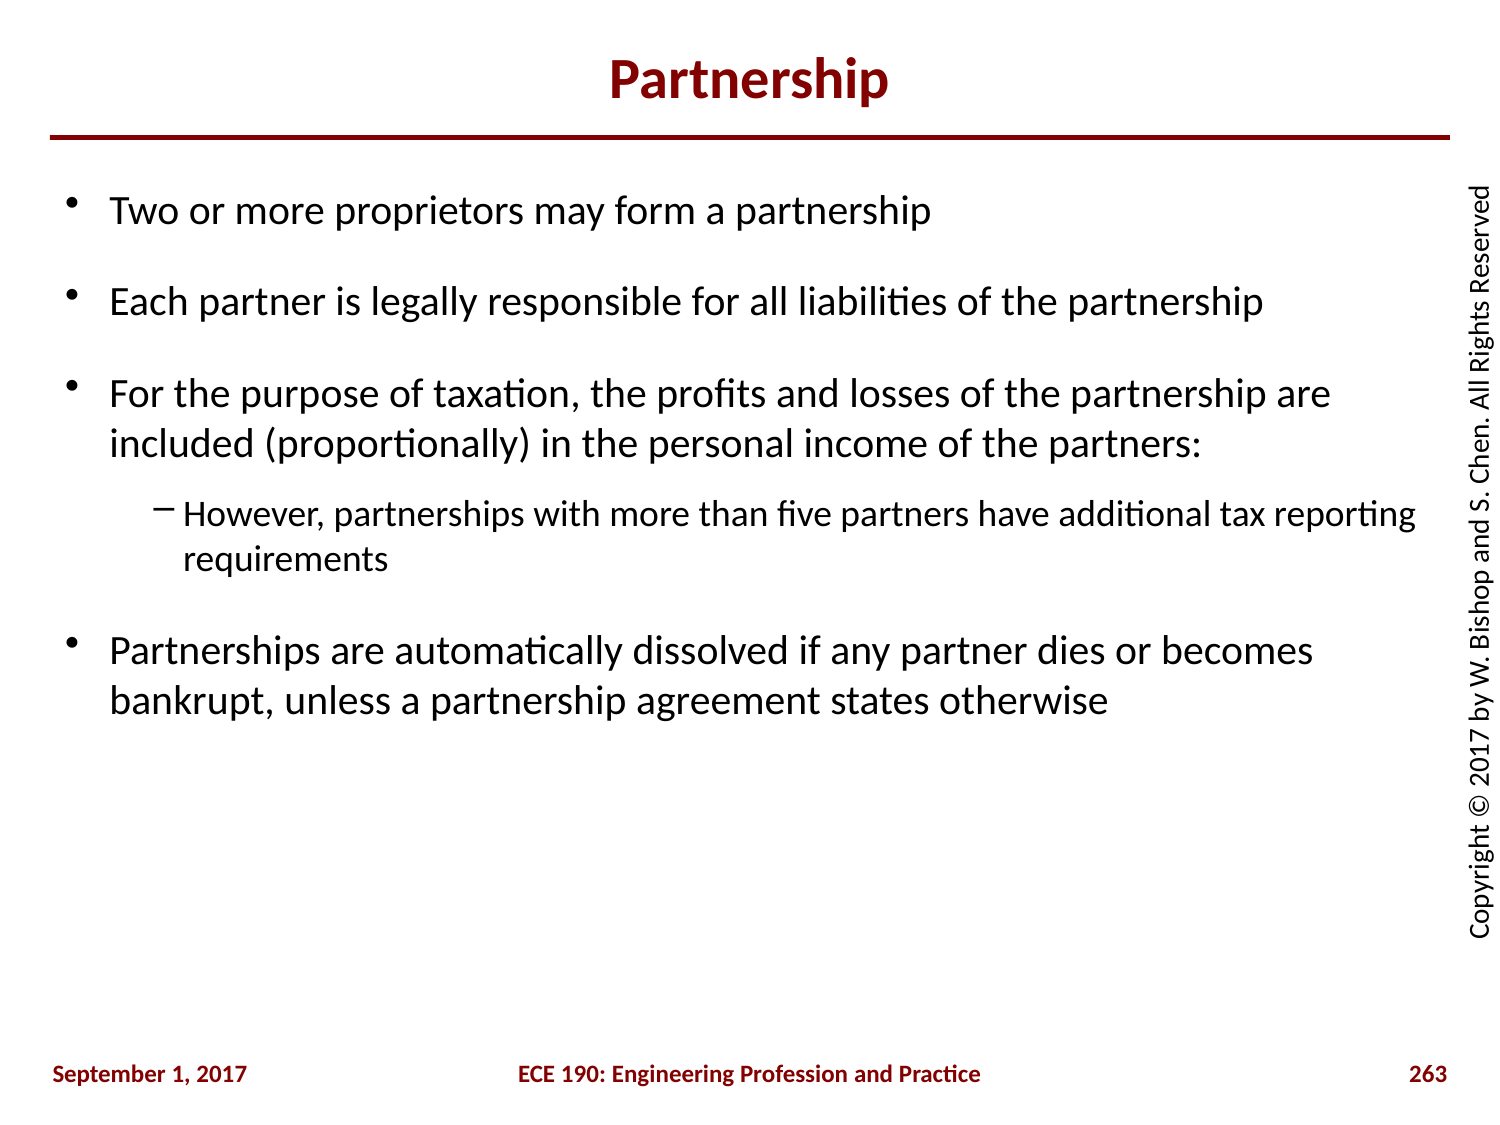

# Partnership
Two or more proprietors may form a partnership
Each partner is legally responsible for all liabilities of the partnership
For the purpose of taxation, the profits and losses of the partnership are included (proportionally) in the personal income of the partners:
However, partnerships with more than five partners have additional tax reporting requirements
Partnerships are automatically dissolved if any partner dies or becomes bankrupt, unless a partnership agreement states otherwise
September 1, 2017
ECE 190: Engineering Profession and Practice
263